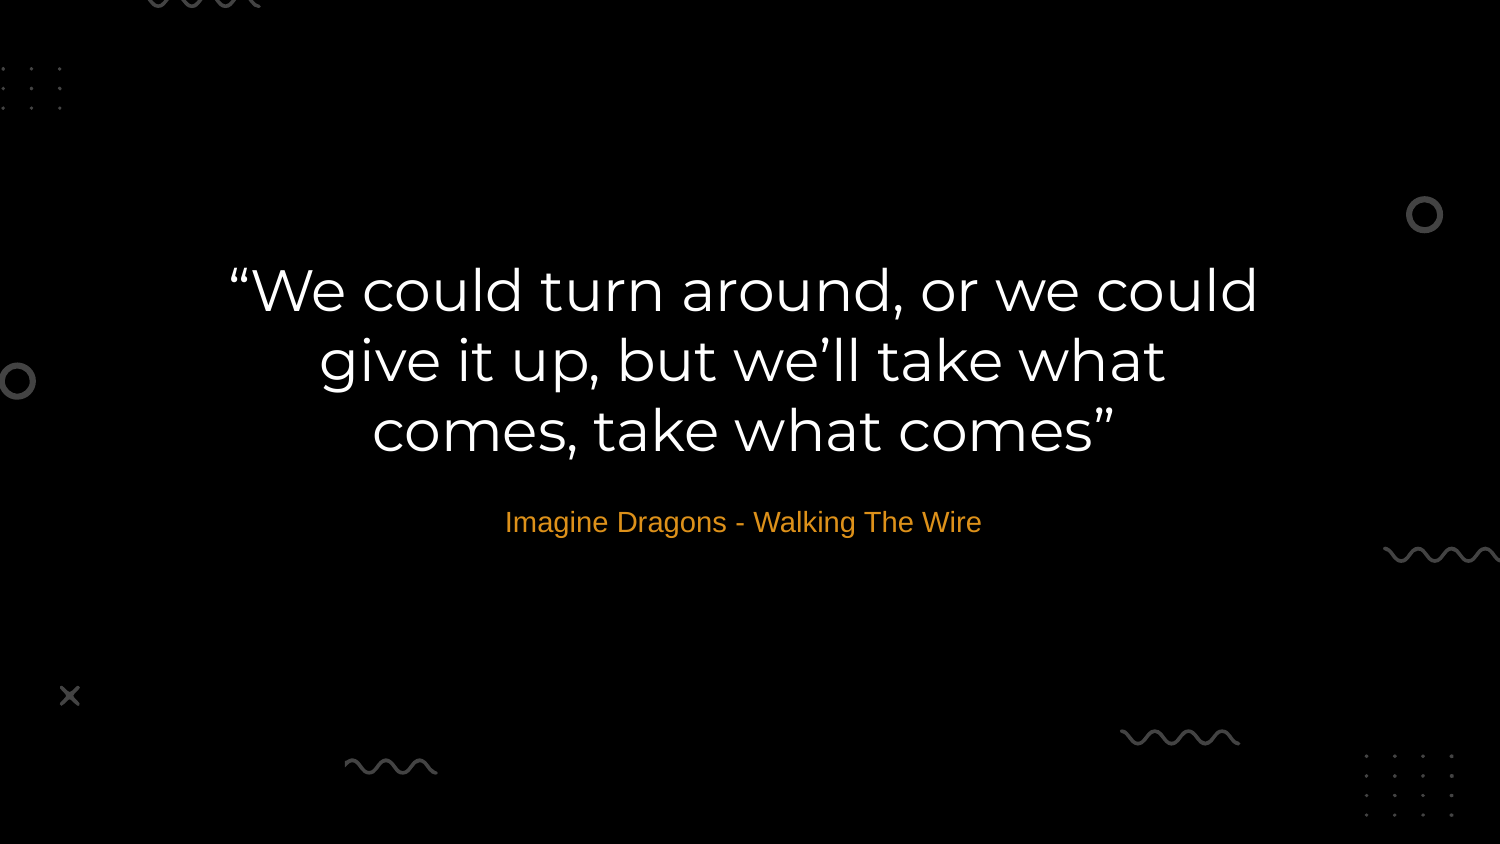

“We could turn around, or we could give it up, but we’ll take what comes, take what comes”
# Imagine Dragons - Walking The Wire